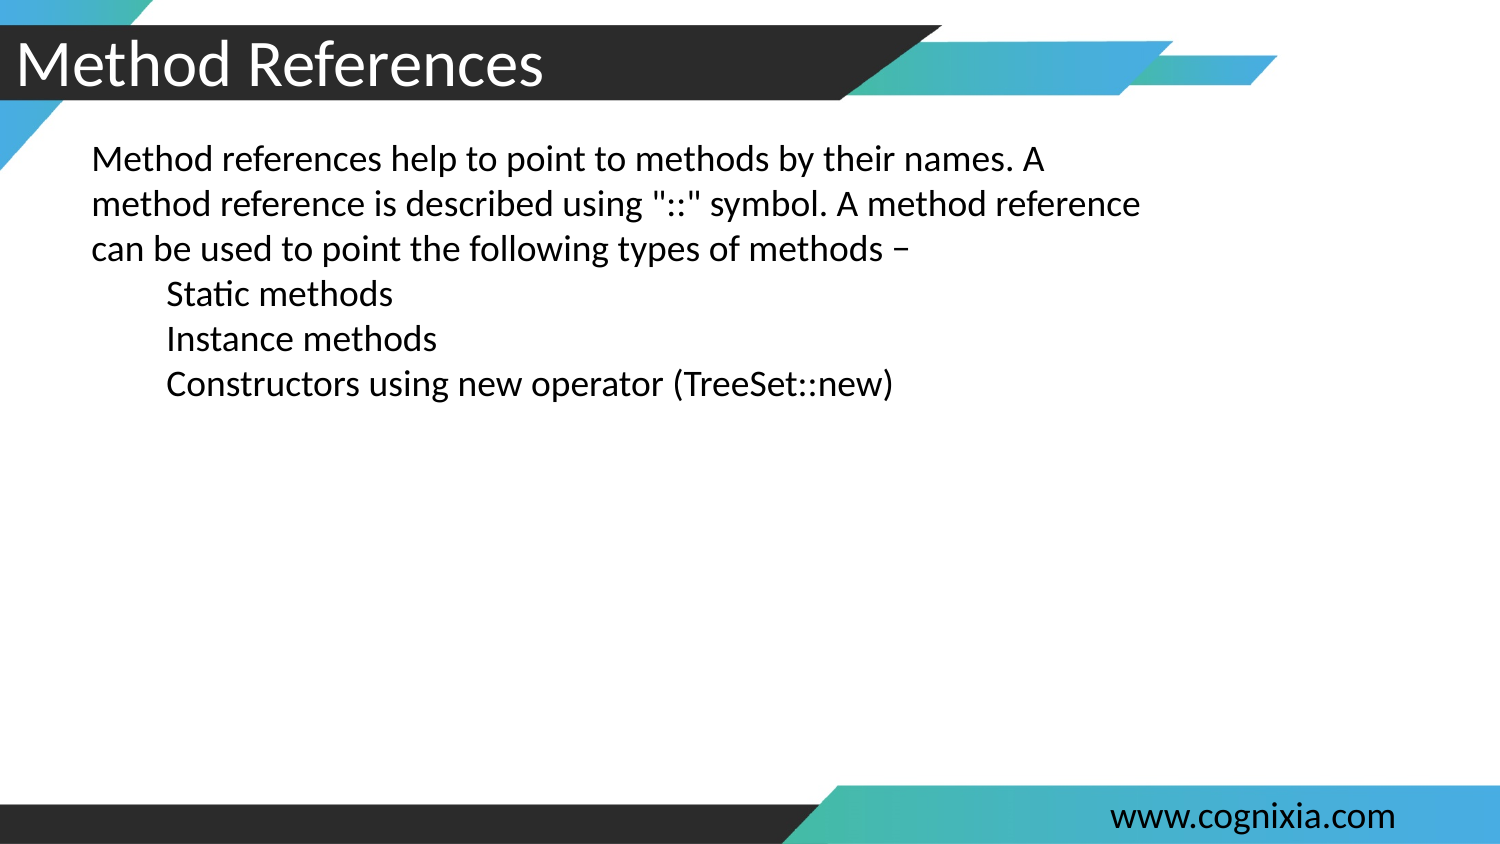

#
Method References
Method references help to point to methods by their names. A method reference is described using "::" symbol. A method reference can be used to point the following types of methods −
Static methods
Instance methods
Constructors using new operator (TreeSet::new)